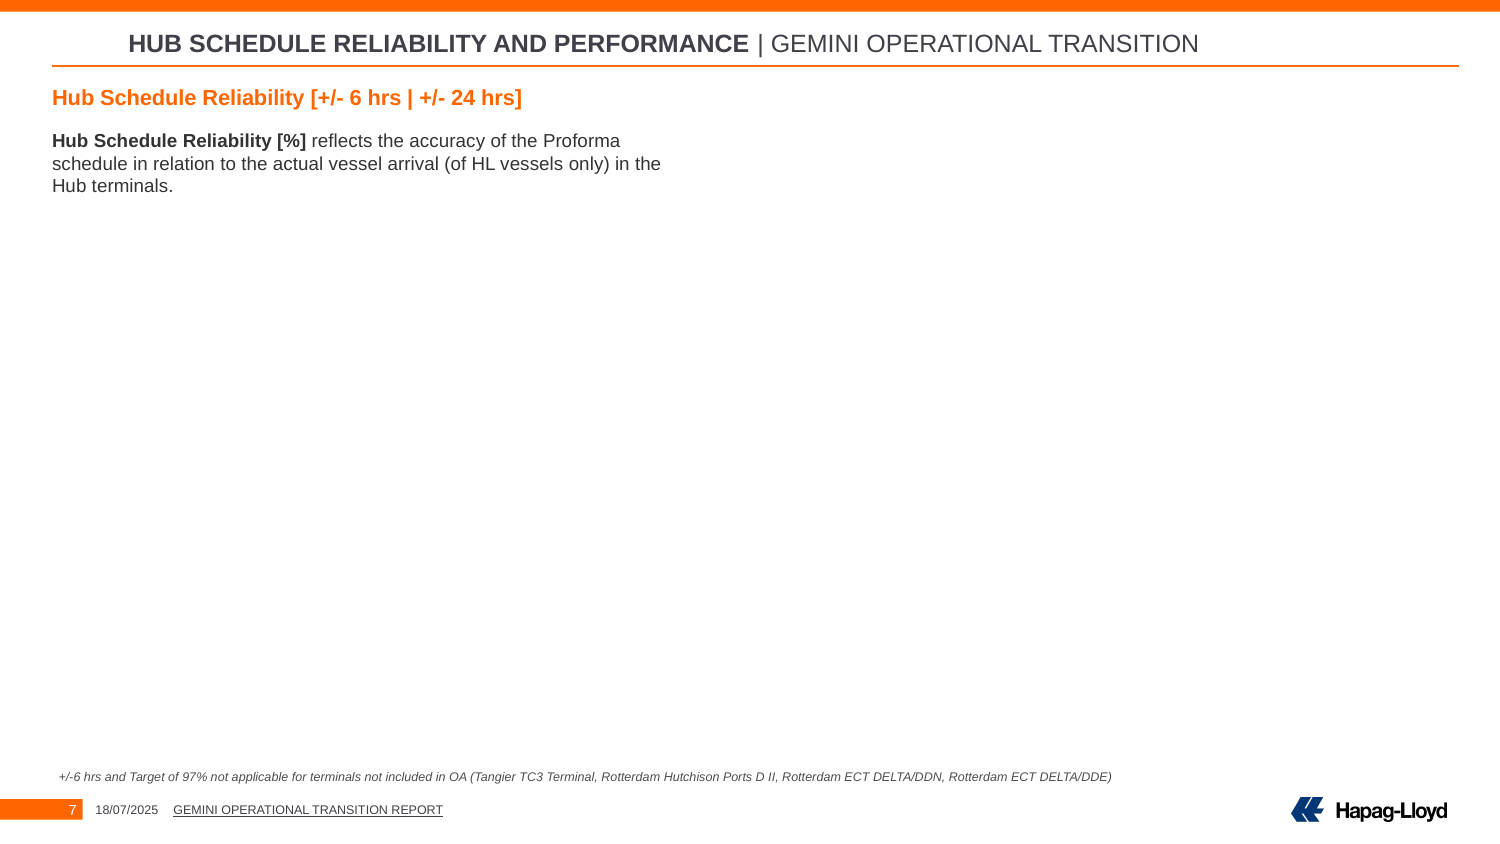

HUB SCHEDULE RELIABILITY AND PERFORMANCE | GEMINI OPERATIONAL TRANSITION
Hub Schedule Reliability [+/- 6 hrs | +/- 24 hrs]
Hub Schedule Reliability [%] reflects the accuracy of the Proforma schedule in relation to the actual vessel arrival (of HL vessels only) in the Hub terminals.

+/-6 hrs and Target of 97% not applicable for terminals not included in OA (Tangier TC3 Terminal, Rotterdam Hutchison Ports D II, Rotterdam ECT DELTA/DDN, Rotterdam ECT DELTA/DDE)
18/07/2025
GEMINI OPERATIONAL TRANSITION REPORT